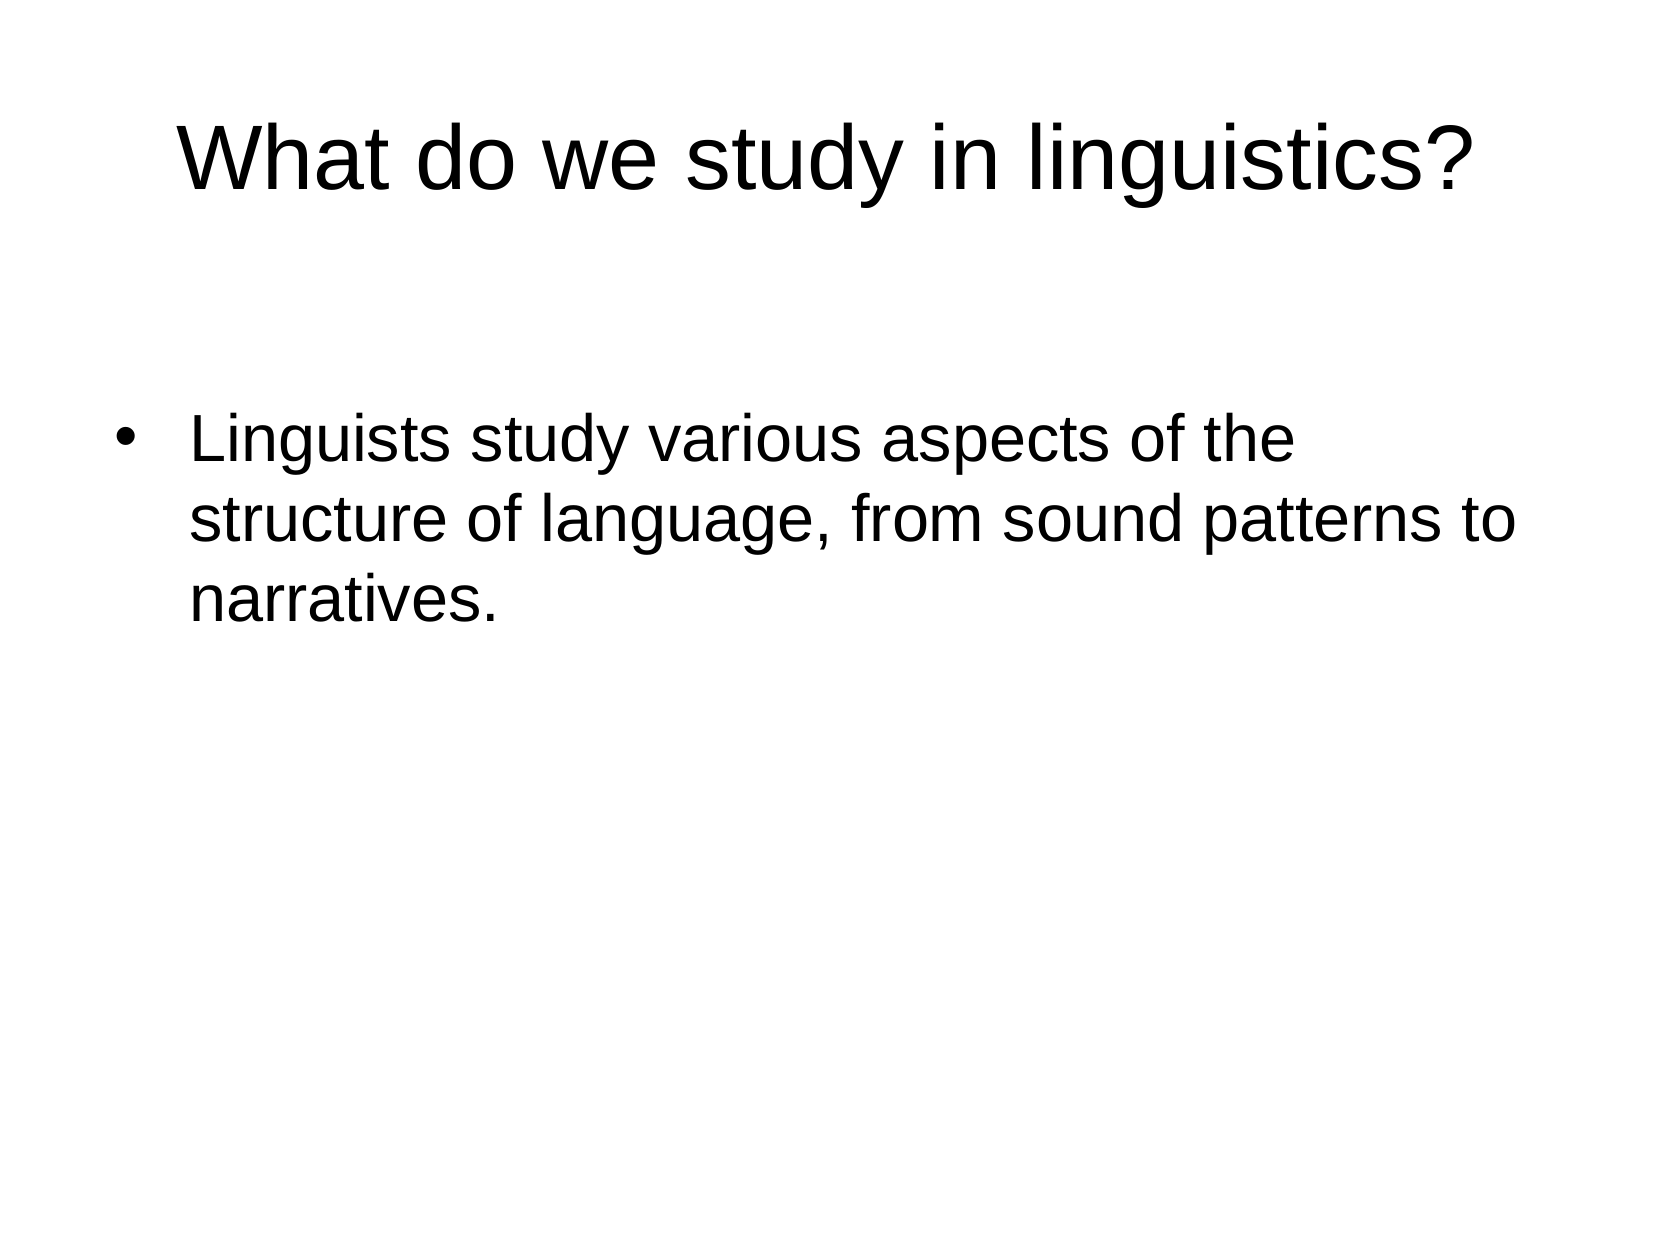

What do we study in linguistics?
Linguists study various aspects of the structure of language, from sound patterns to narratives.